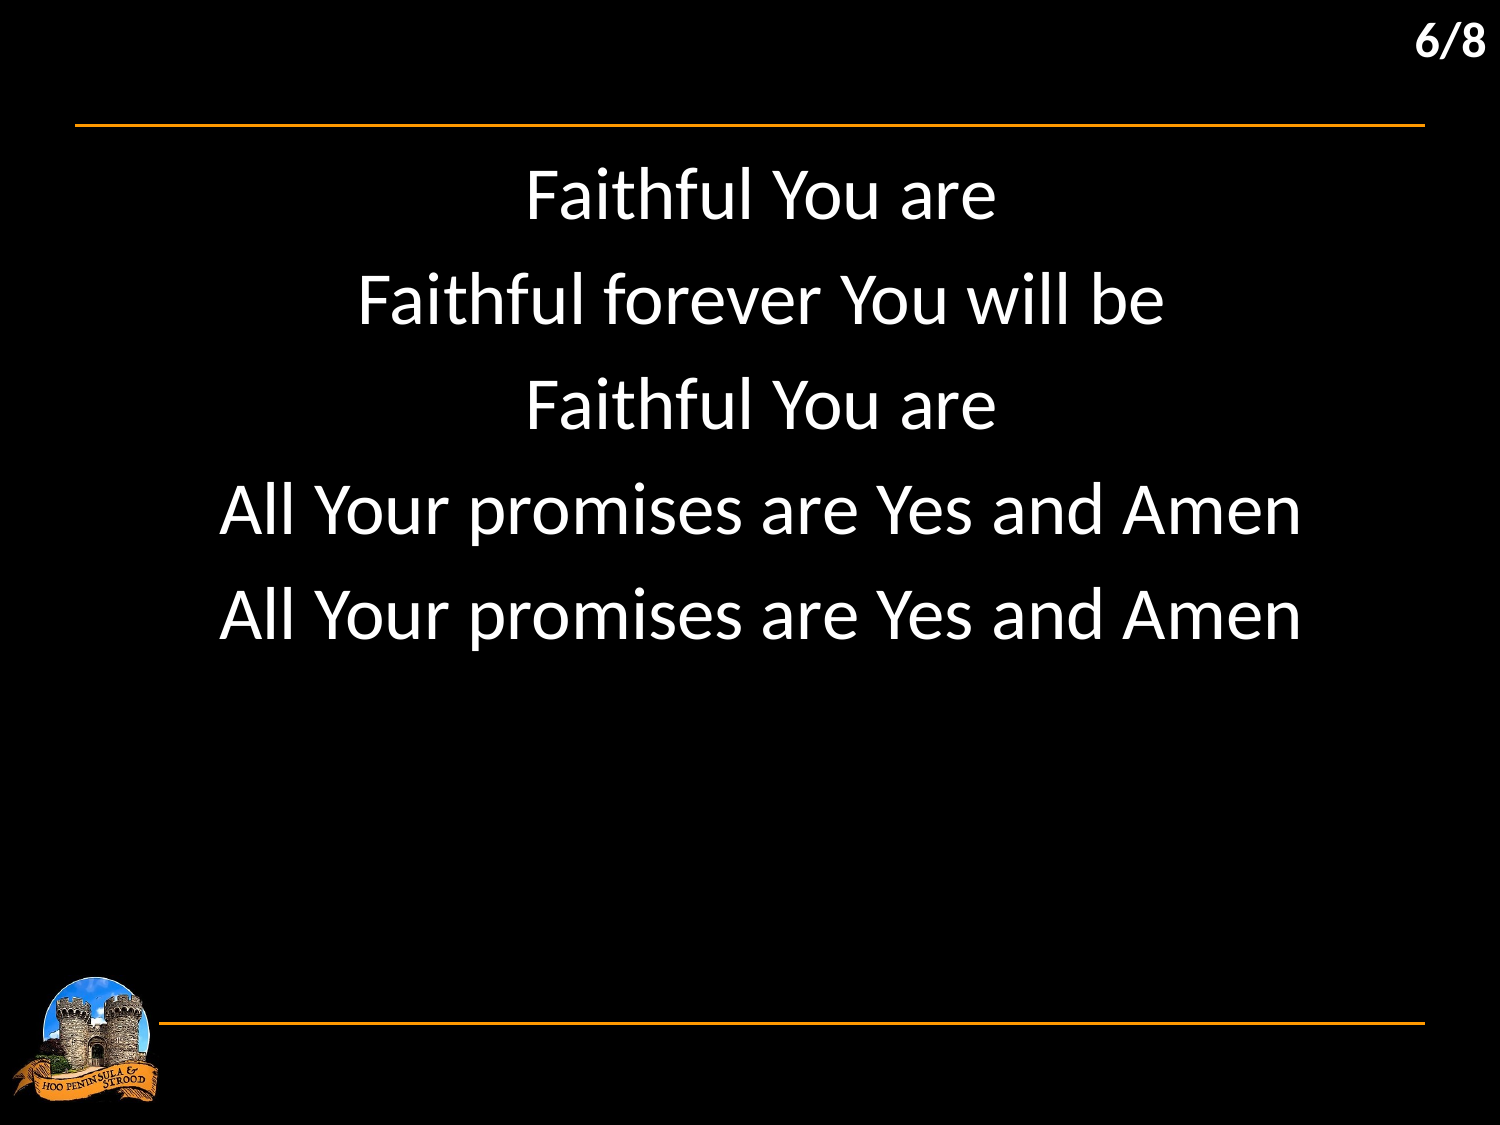

6/8
Faithful You are
Faithful forever You will be
Faithful You are
All Your promises are Yes and Amen
All Your promises are Yes and Amen